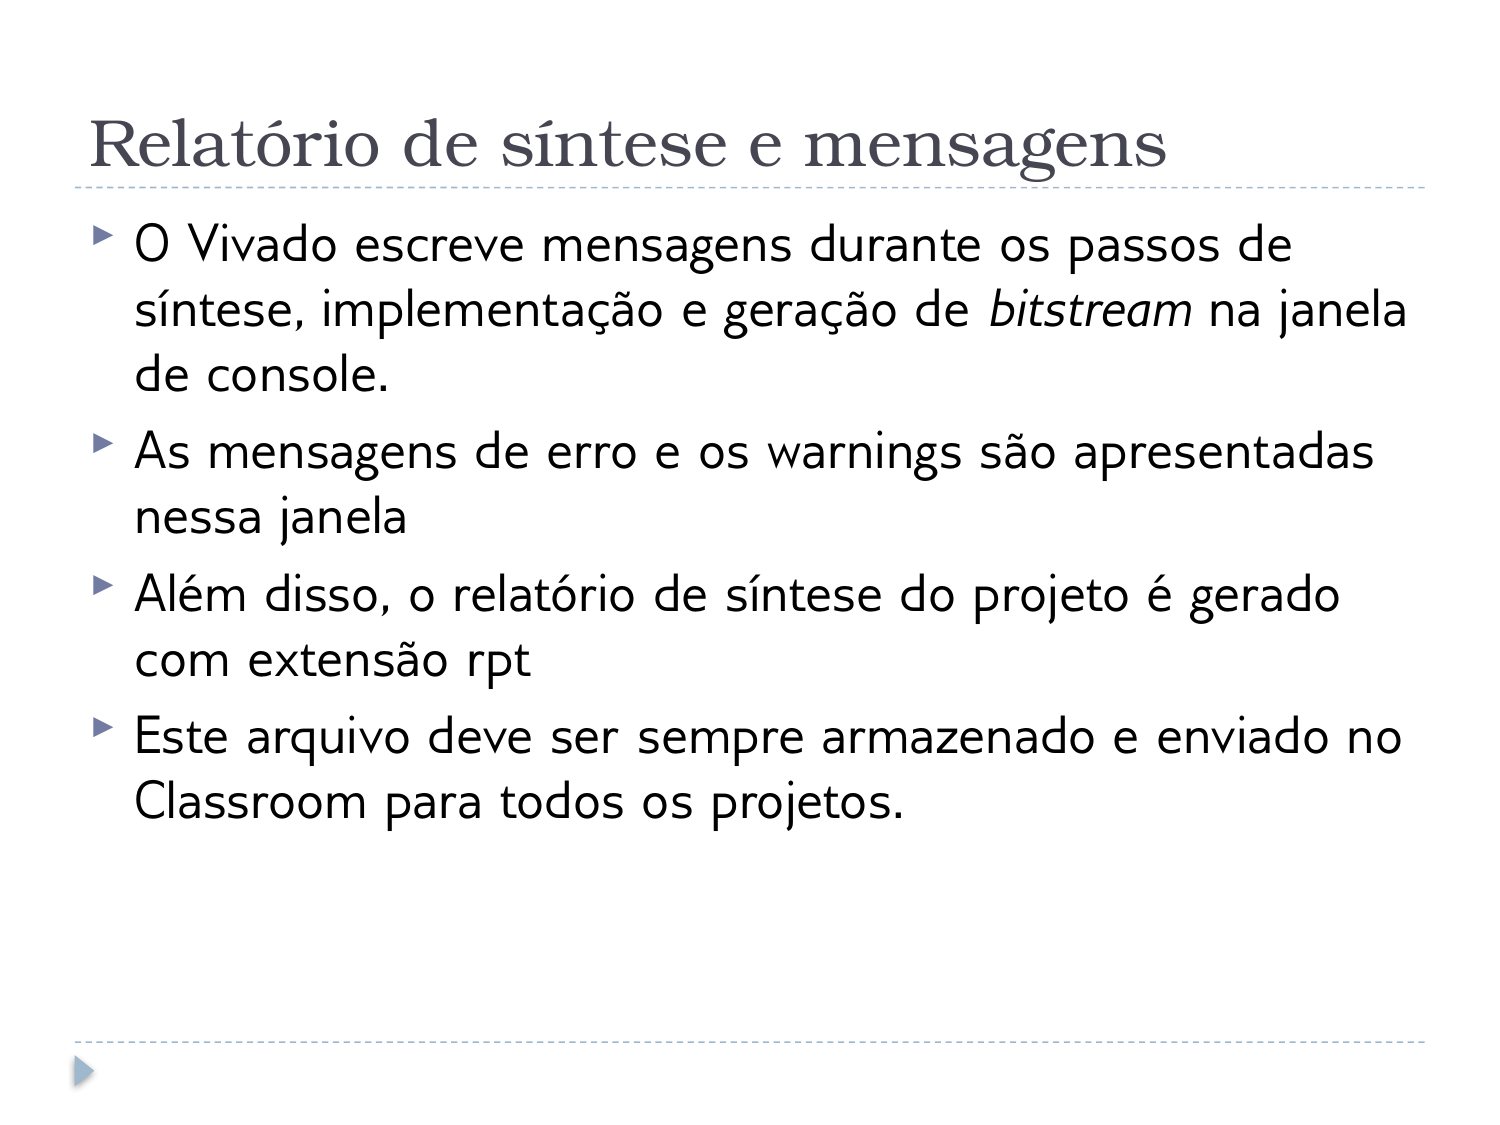

# Relatório de síntese e mensagens
O Vivado escreve mensagens durante os passos de síntese, implementação e geração de bitstream na janela de console.
As mensagens de erro e os warnings são apresentadas nessa janela
Além disso, o relatório de síntese do projeto é gerado com extensão rpt
Este arquivo deve ser sempre armazenado e enviado no Classroom para todos os projetos.